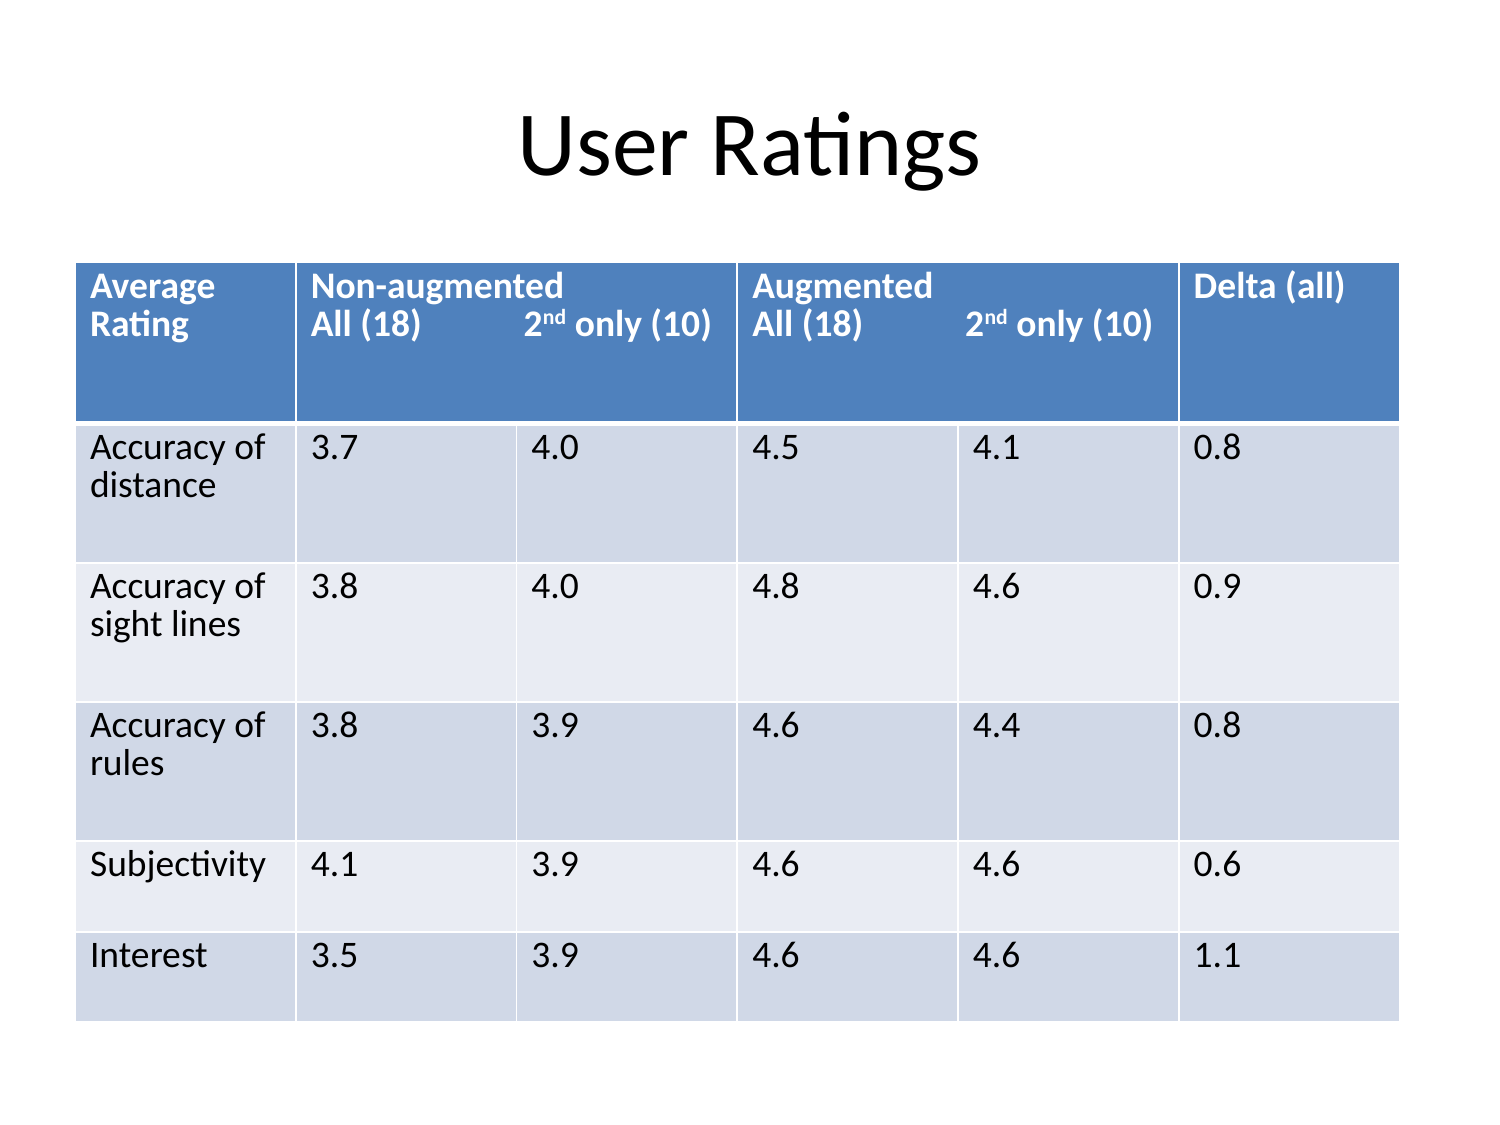

# User Ratings
| Average Rating | Non-augmented All (18) 2nd only (10) |  | Augmented All (18) 2nd only (10) |  | Delta (all) |
| --- | --- | --- | --- | --- | --- |
| Accuracy of distance | 3.7 | 4.0 | 4.5 | 4.1 | 0.8 |
| Accuracy of sight lines | 3.8 | 4.0 | 4.8 | 4.6 | 0.9 |
| Accuracy of rules | 3.8 | 3.9 | 4.6 | 4.4 | 0.8 |
| Subjectivity | 4.1 | 3.9 | 4.6 | 4.6 | 0.6 |
| Interest | 3.5 | 3.9 | 4.6 | 4.6 | 1.1 |